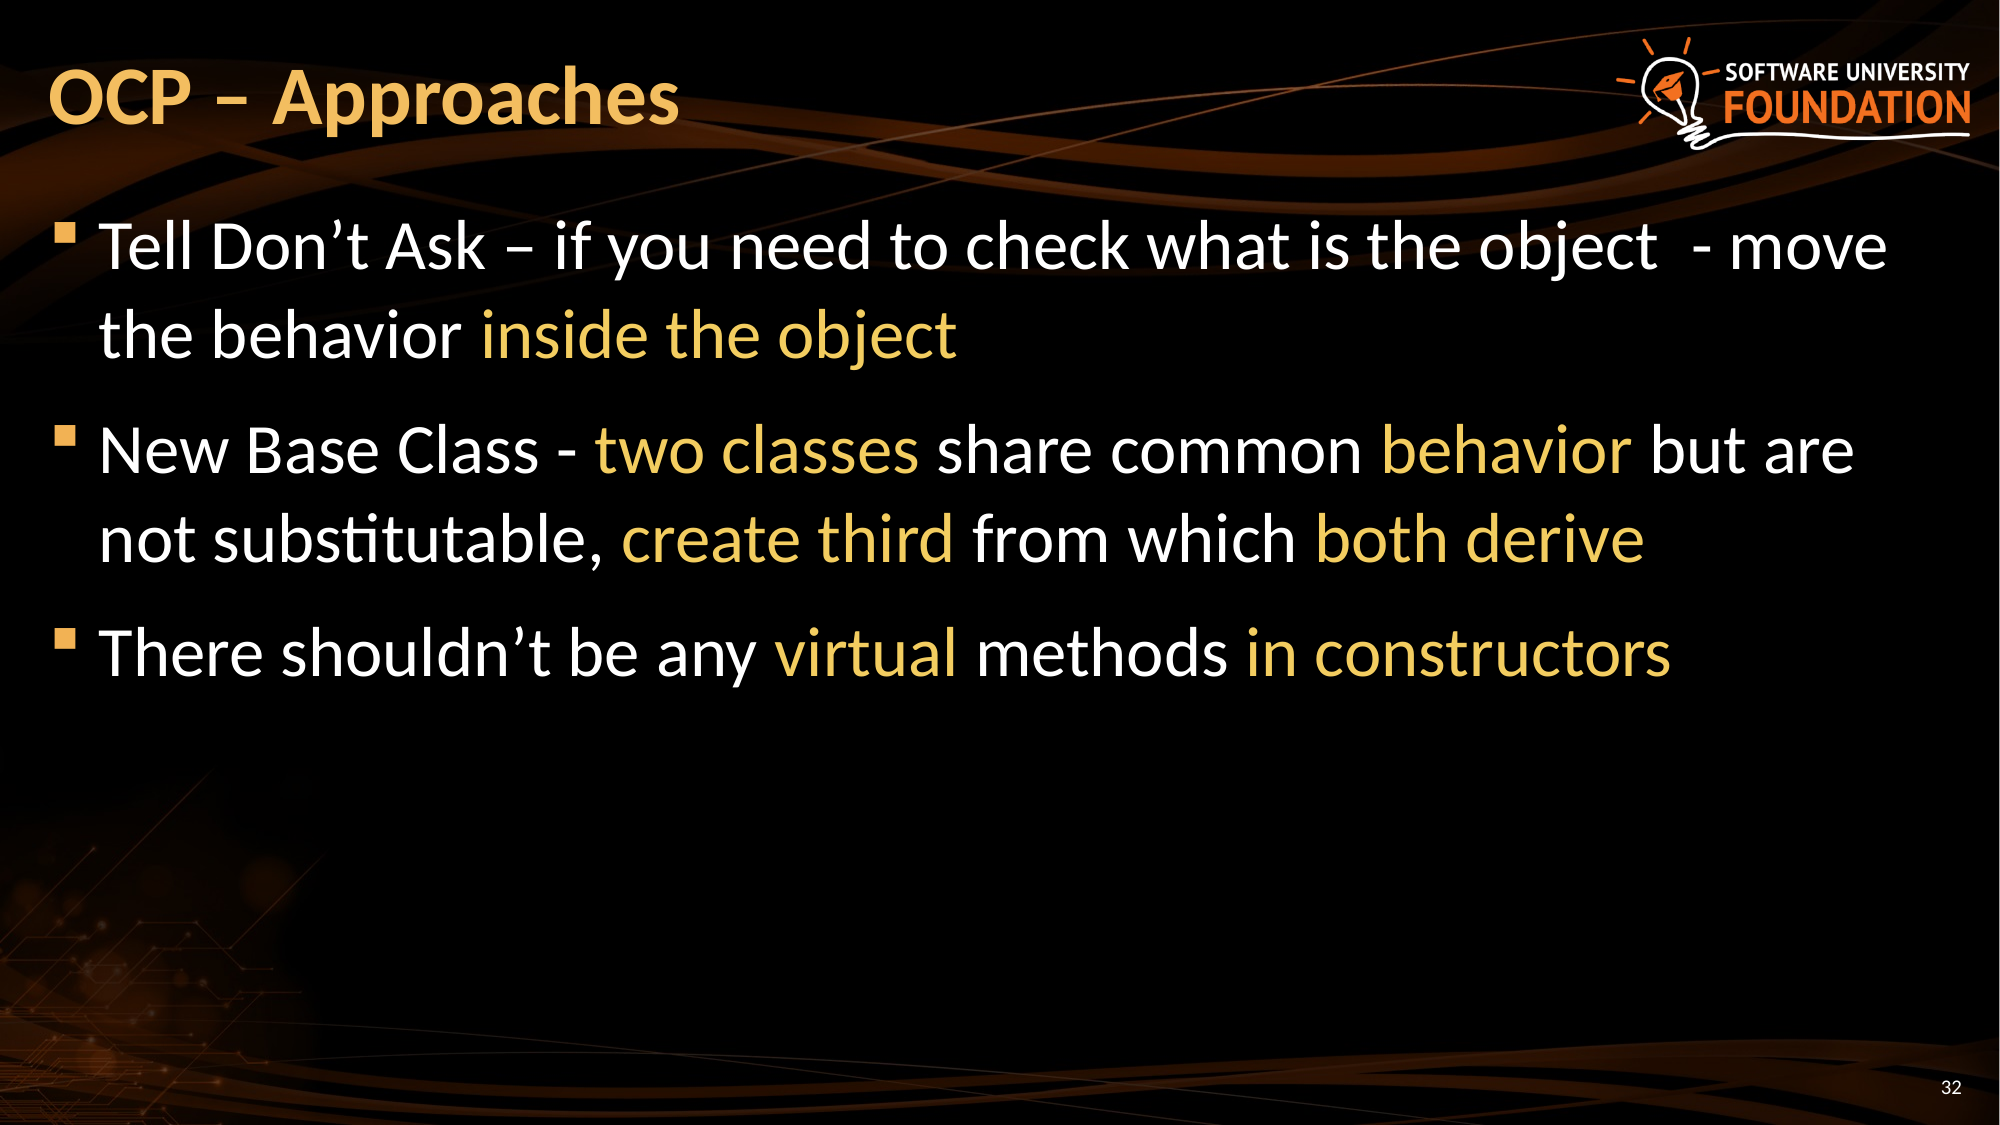

# OCP – Approaches
Tell Don’t Ask – if you need to check what is the object  - move the behavior inside the object
New Base Class - two classes share common behavior but are not substitutable, create third from which both derive
There shouldn’t be any virtual methods in constructors

32